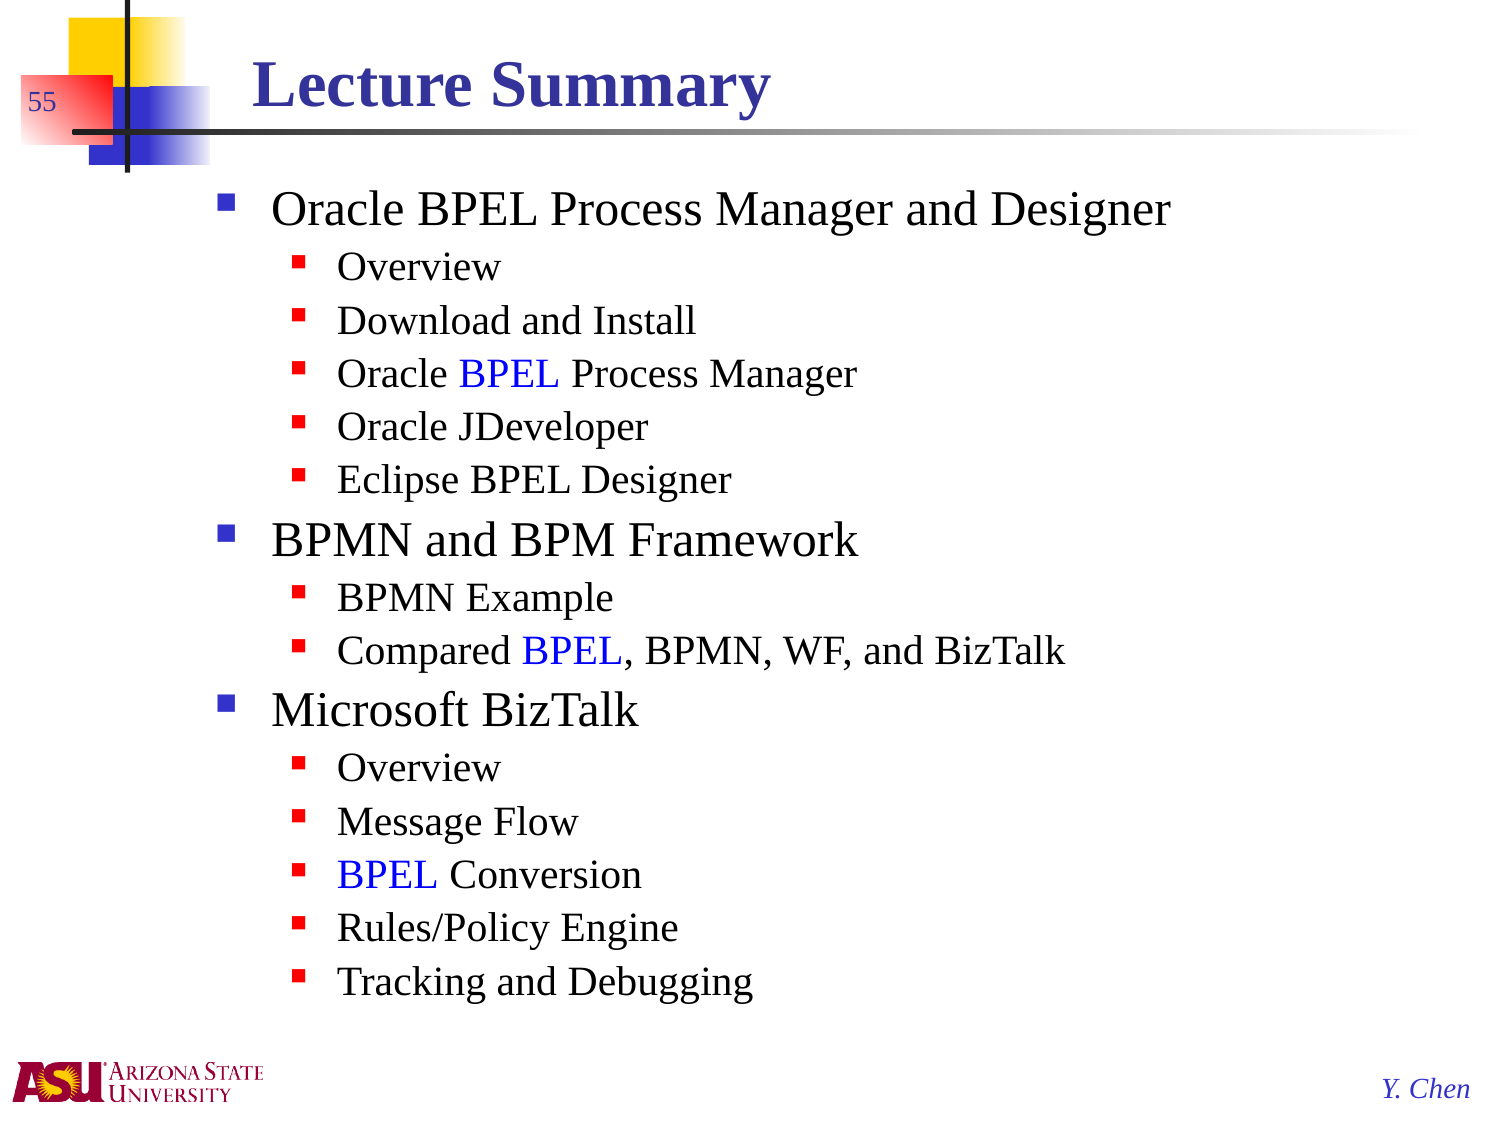

# Lecture Summary
55
Oracle BPEL Process Manager and Designer
Overview
Download and Install
Oracle BPEL Process Manager
Oracle JDeveloper
Eclipse BPEL Designer
BPMN and BPM Framework
BPMN Example
Compared BPEL, BPMN, WF, and BizTalk
Microsoft BizTalk
Overview
Message Flow
BPEL Conversion
Rules/Policy Engine
Tracking and Debugging